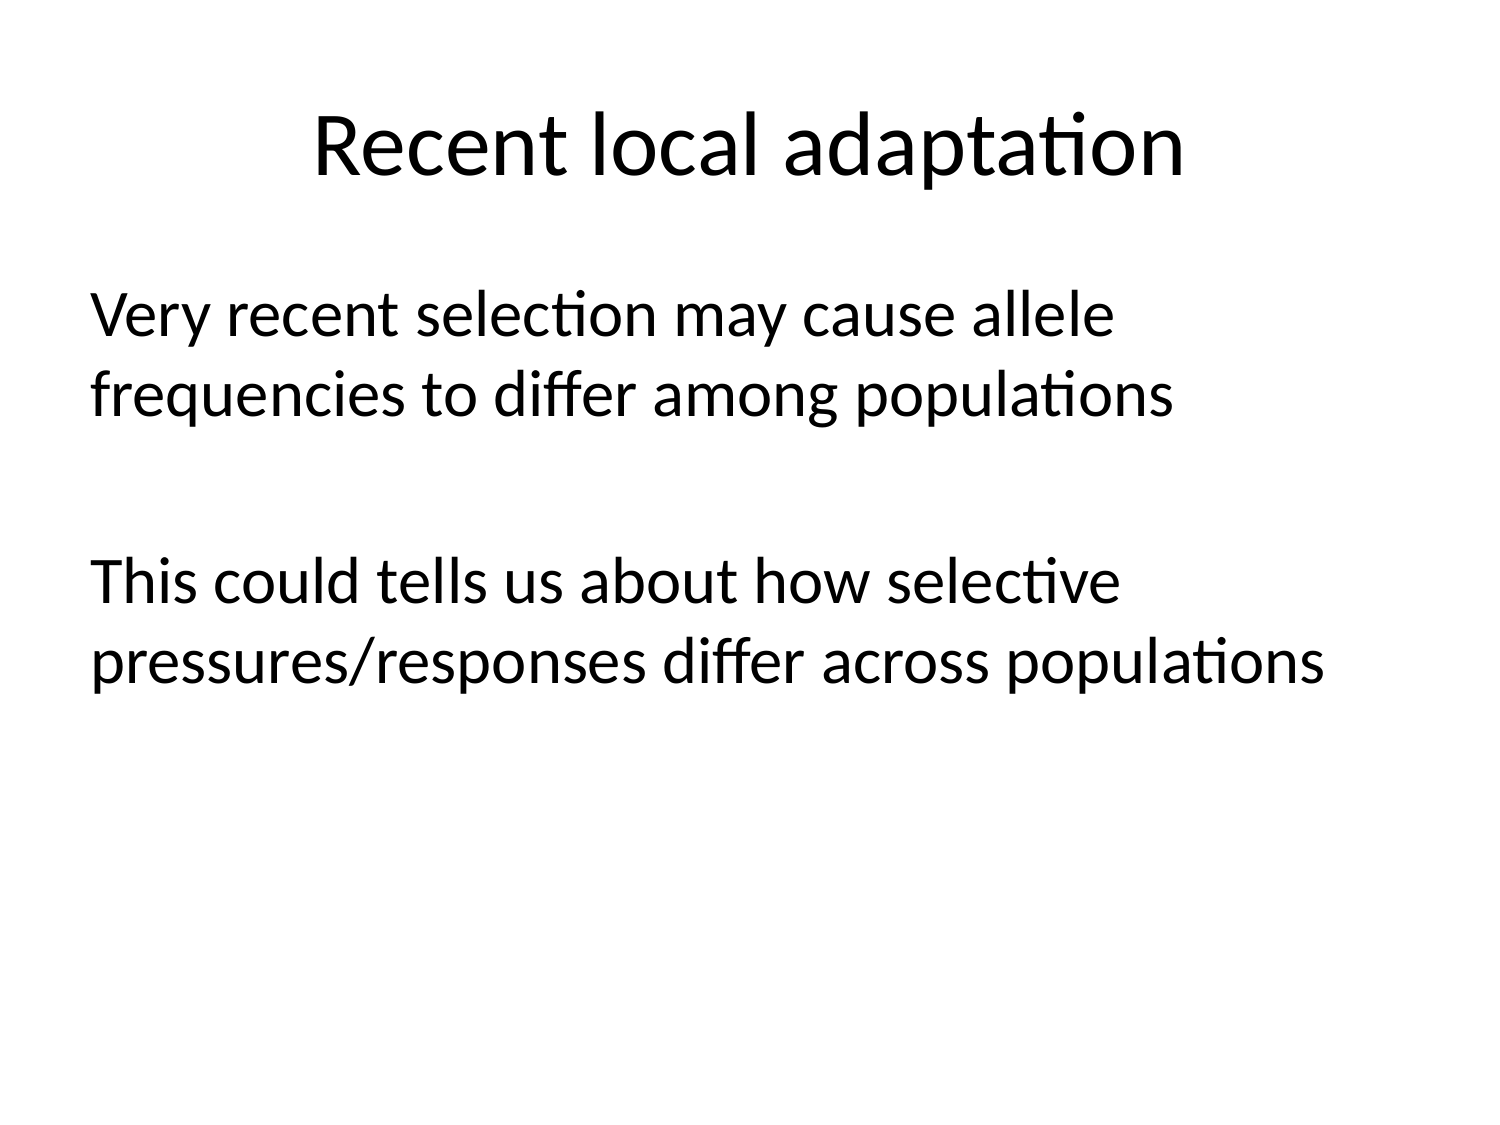

# Recent local adaptation
Very recent selection may cause allele frequencies to differ among populations

This could tells us about how selective pressures/responses differ across populations